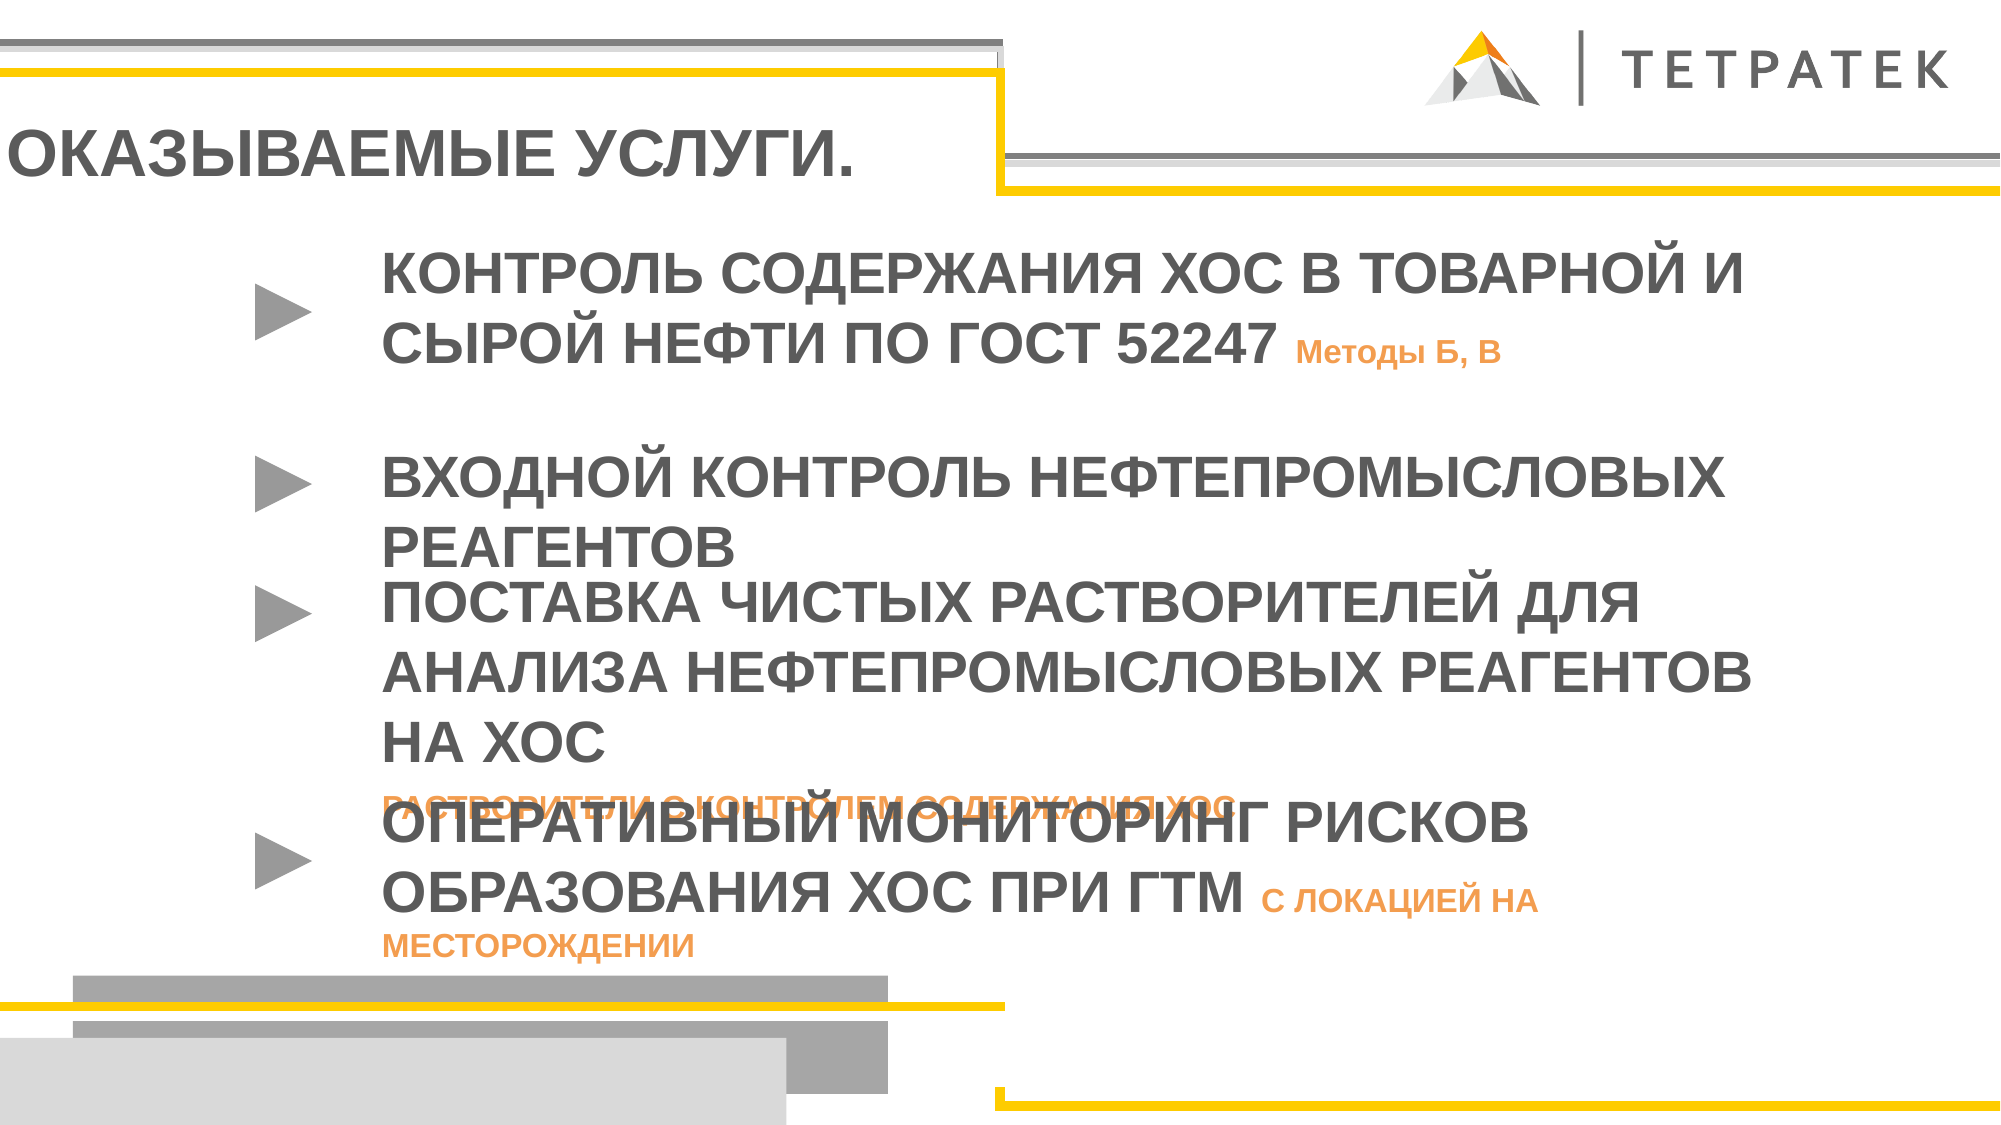

ОКАЗЫВАЕМЫЕ УСЛУГИ.
КОНТРОЛЬ СОДЕРЖАНИЯ ХОС В ТОВАРНОЙ И СЫРОЙ НЕФТИ ПО ГОСТ 52247 Методы Б, В

ВХОДНОЙ КОНТРОЛЬ НЕФТЕПРОМЫСЛОВЫХ РЕАГЕНТОВ

ПОСТАВКА ЧИСТЫХ РАСТВОРИТЕЛЕЙ ДЛЯ АНАЛИЗА НЕФТЕПРОМЫСЛОВЫХ РЕАГЕНТОВ НА ХОС
РАСТВОРИТЕЛИ С КОНТРОЛЕМ СОДЕРЖАНИЯ ХОС

ОПЕРАТИВНЫЙ МОНИТОРИНГ РИСКОВ ОБРАЗОВАНИЯ ХОС ПРИ ГТМ С ЛОКАЦИЕЙ НА МЕСТОРОЖДЕНИИ